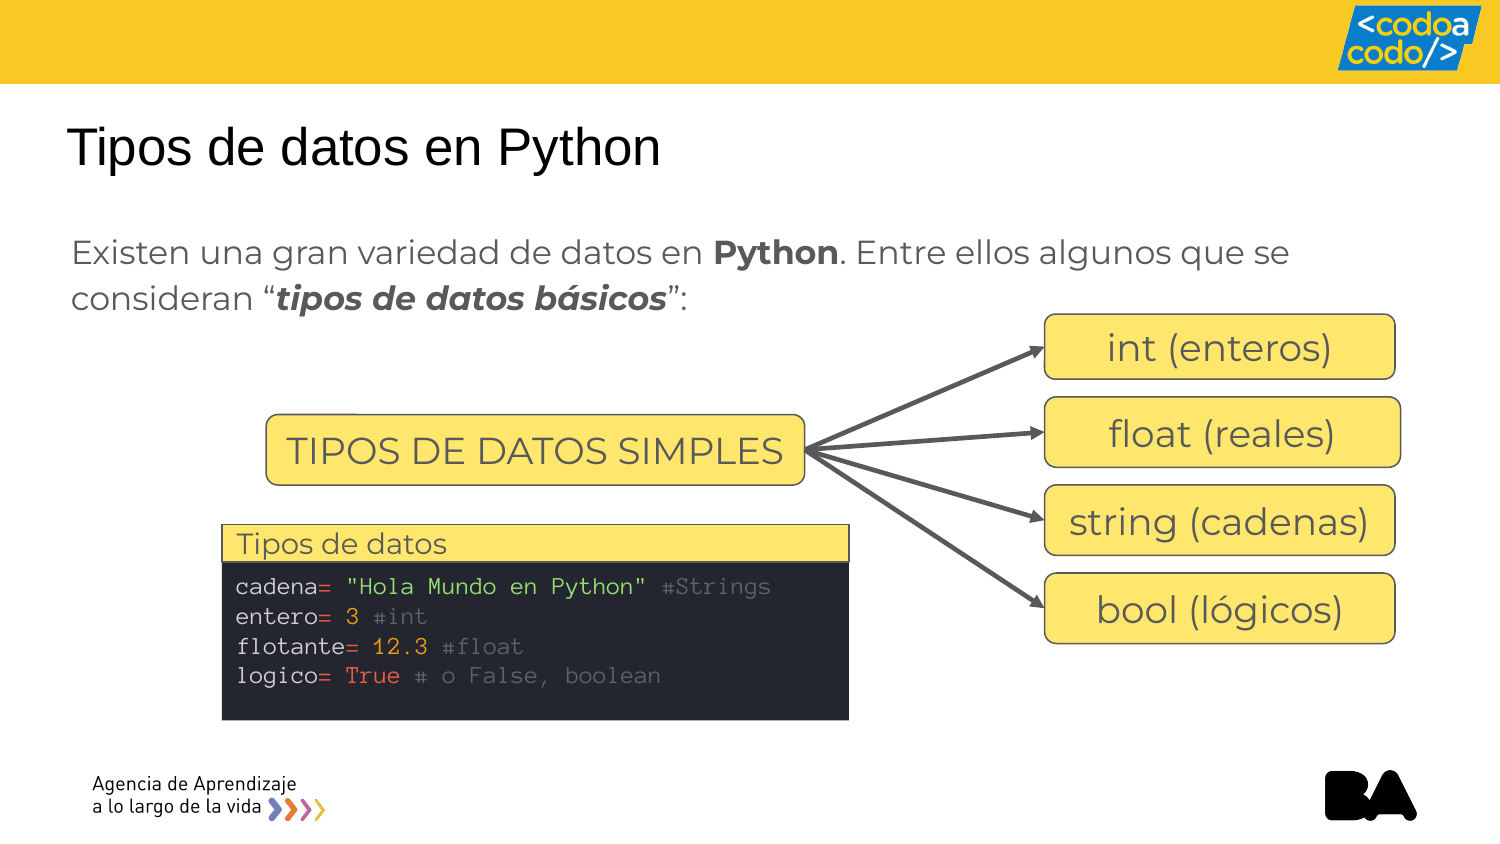

# Tipos de datos en Python
Existen una gran variedad de datos en Python. Entre ellos algunos que se consideran “tipos de datos básicos”:

int (enteros)
float (reales)
TIPOS DE DATOS SIMPLES
string (cadenas)
Tipos de datos
cadena= "Hola Mundo en Python" #Strings
entero= 3 #int
flotante= 12.3 #float
logico= True # o False, boolean
bool (lógicos)